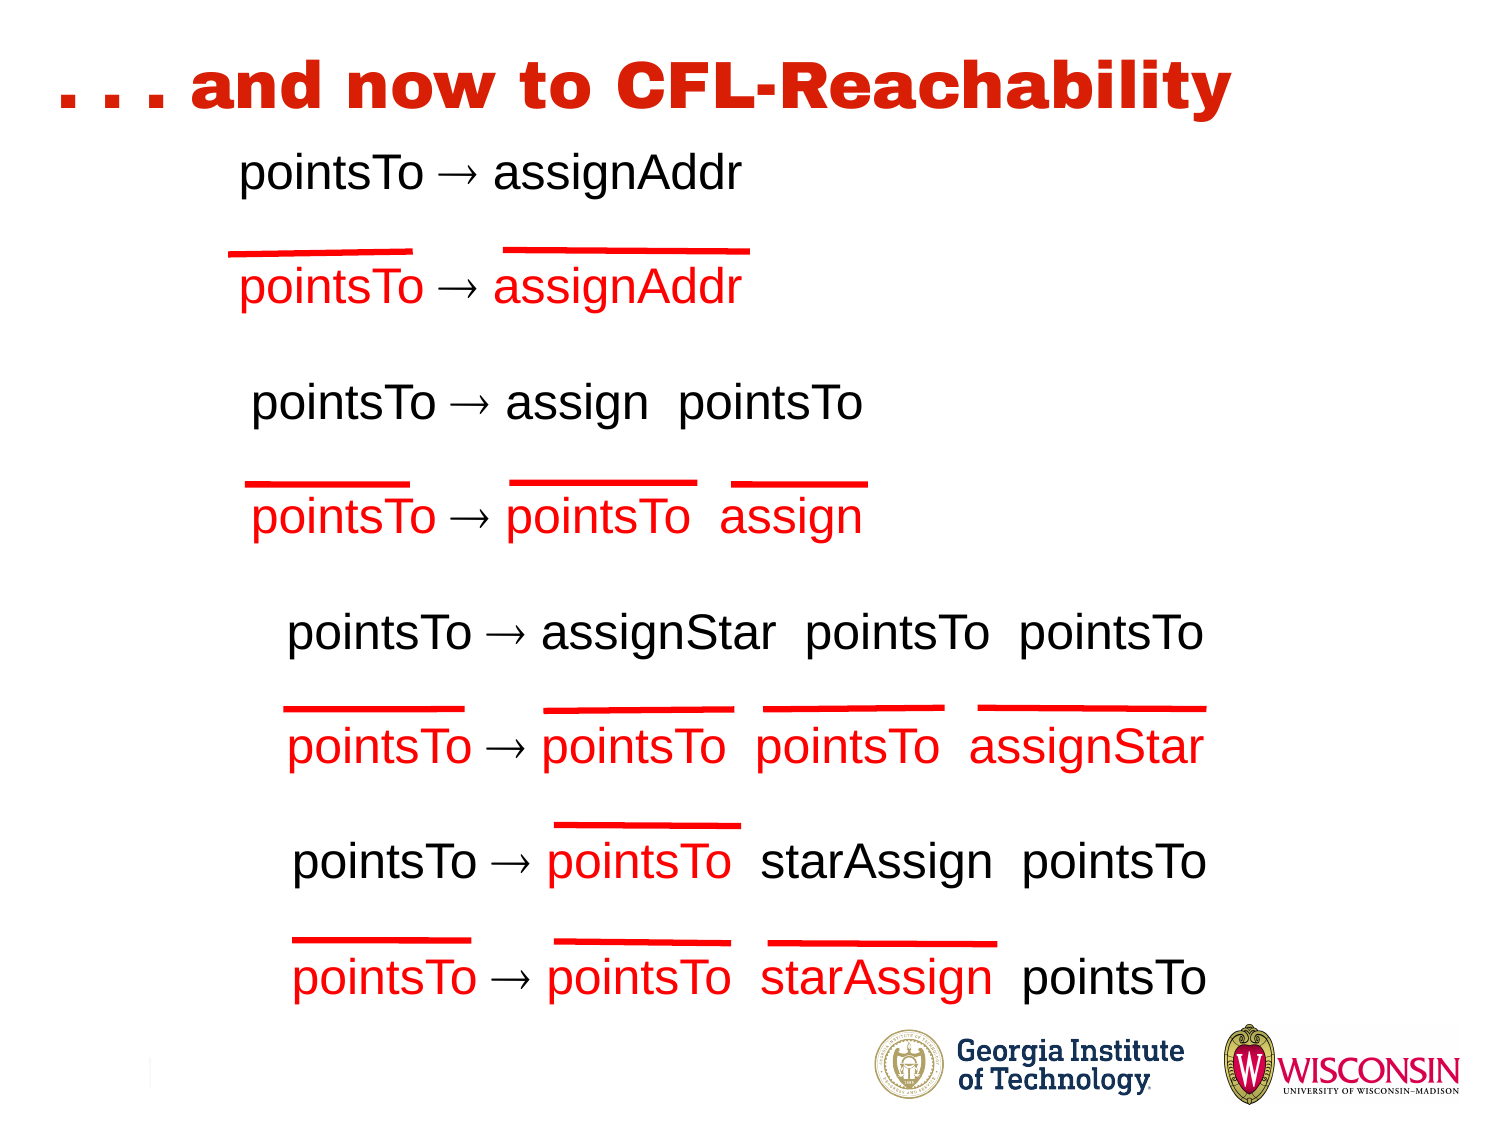

# . . . and now to CFL-Reachability
pointsTo → assignAddr
pointsTo → assignAddr

pointsTo → assign  pointsTo
pointsTo → pointsTo  assign

pointsTo → assignStar  pointsTo  pointsTo
pointsTo → pointsTo  pointsTo  assignStar

pointsTo → pointsTo  starAssign  pointsTo

pointsTo → pointsTo  starAssign  pointsTo